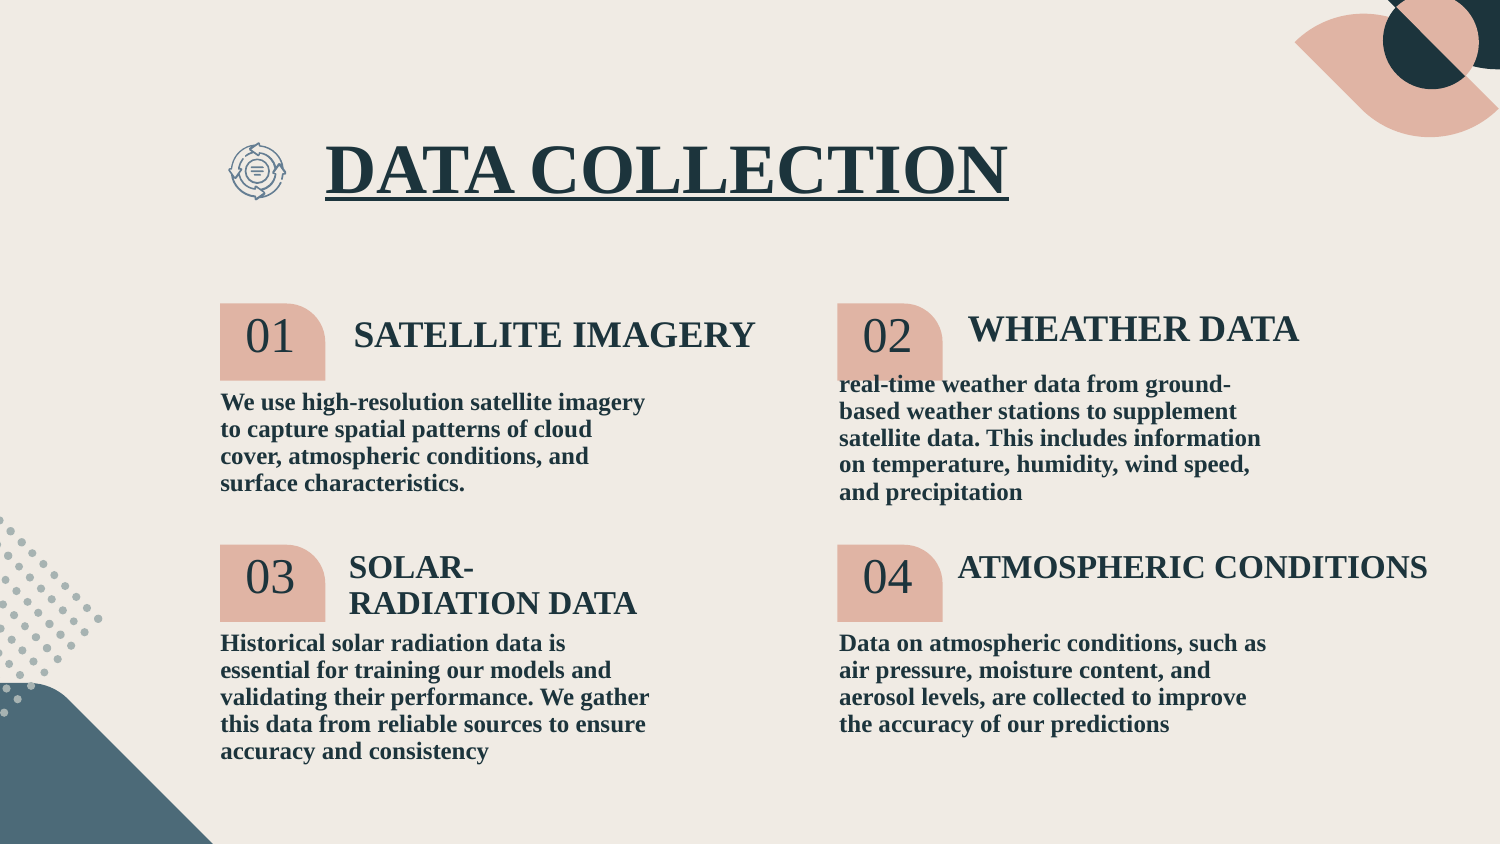

# DATA COLLECTION

01
02
WHEATHER DATA

SATELLITE IMAGERY
real-time weather data from ground-based weather stations to supplement satellite data. This includes information on temperature, humidity, wind speed, and precipitation
We use high-resolution satellite imagery to capture spatial patterns of cloud cover, atmospheric conditions, and surface characteristics.
03
04
ATMOSPHERIC CONDITIONS
SOLAR-RADIATION DATA

Data on atmospheric conditions, such as air pressure, moisture content, and aerosol levels, are collected to improve the accuracy of our predictions
Historical solar radiation data is essential for training our models and validating their performance. We gather this data from reliable sources to ensure accuracy and consistency